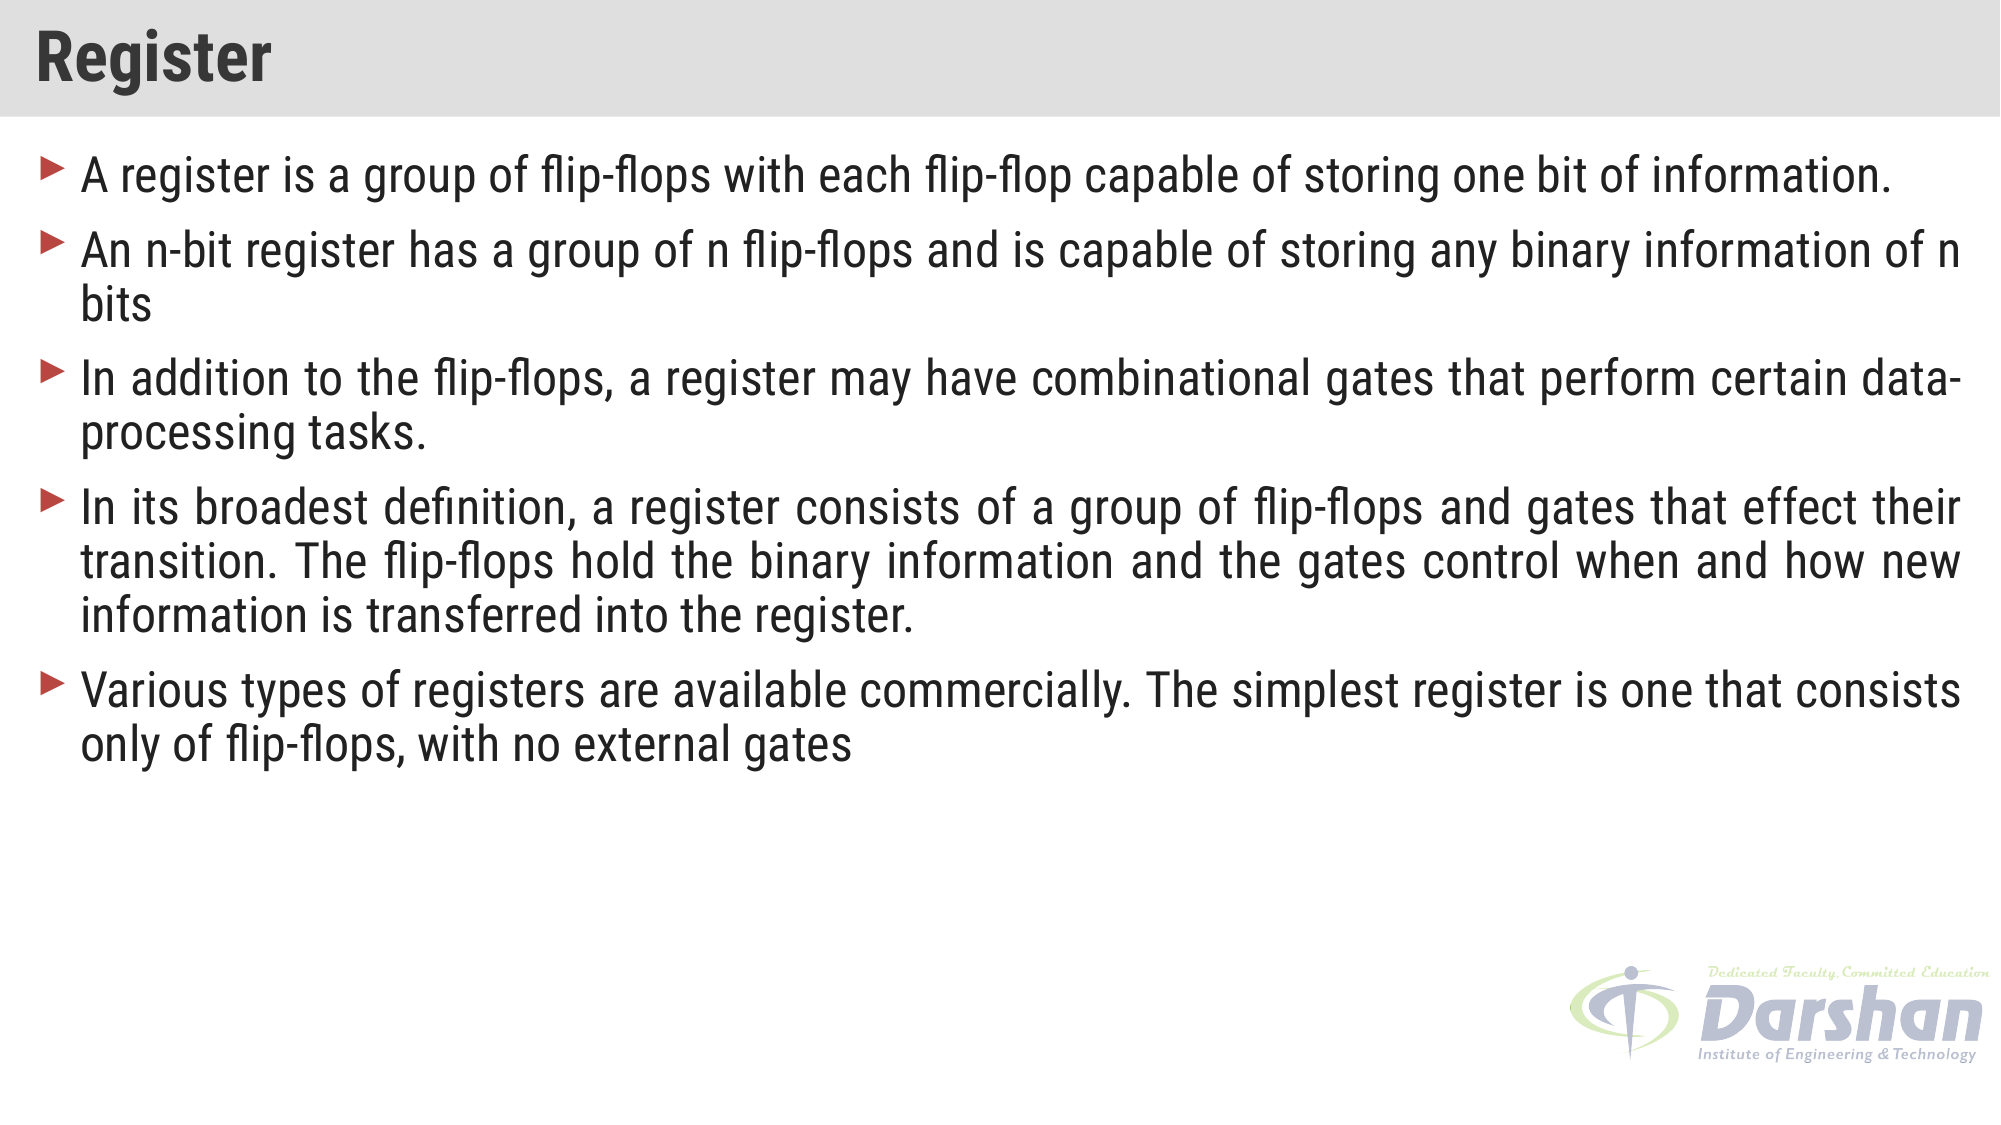

# Register
A register is a group of flip-flops with each flip-flop capable of storing one bit of information.
An n-bit register has a group of n flip-flops and is capable of storing any binary information of n bits
In addition to the flip-flops, a register may have combinational gates that perform certain data-processing tasks.
In its broadest definition, a register consists of a group of flip-flops and gates that effect their transition. The flip-flops hold the binary information and the gates control when and how new information is transferred into the register.
Various types of registers are available commercially. The simplest register is one that consists only of flip-flops, with no external gates